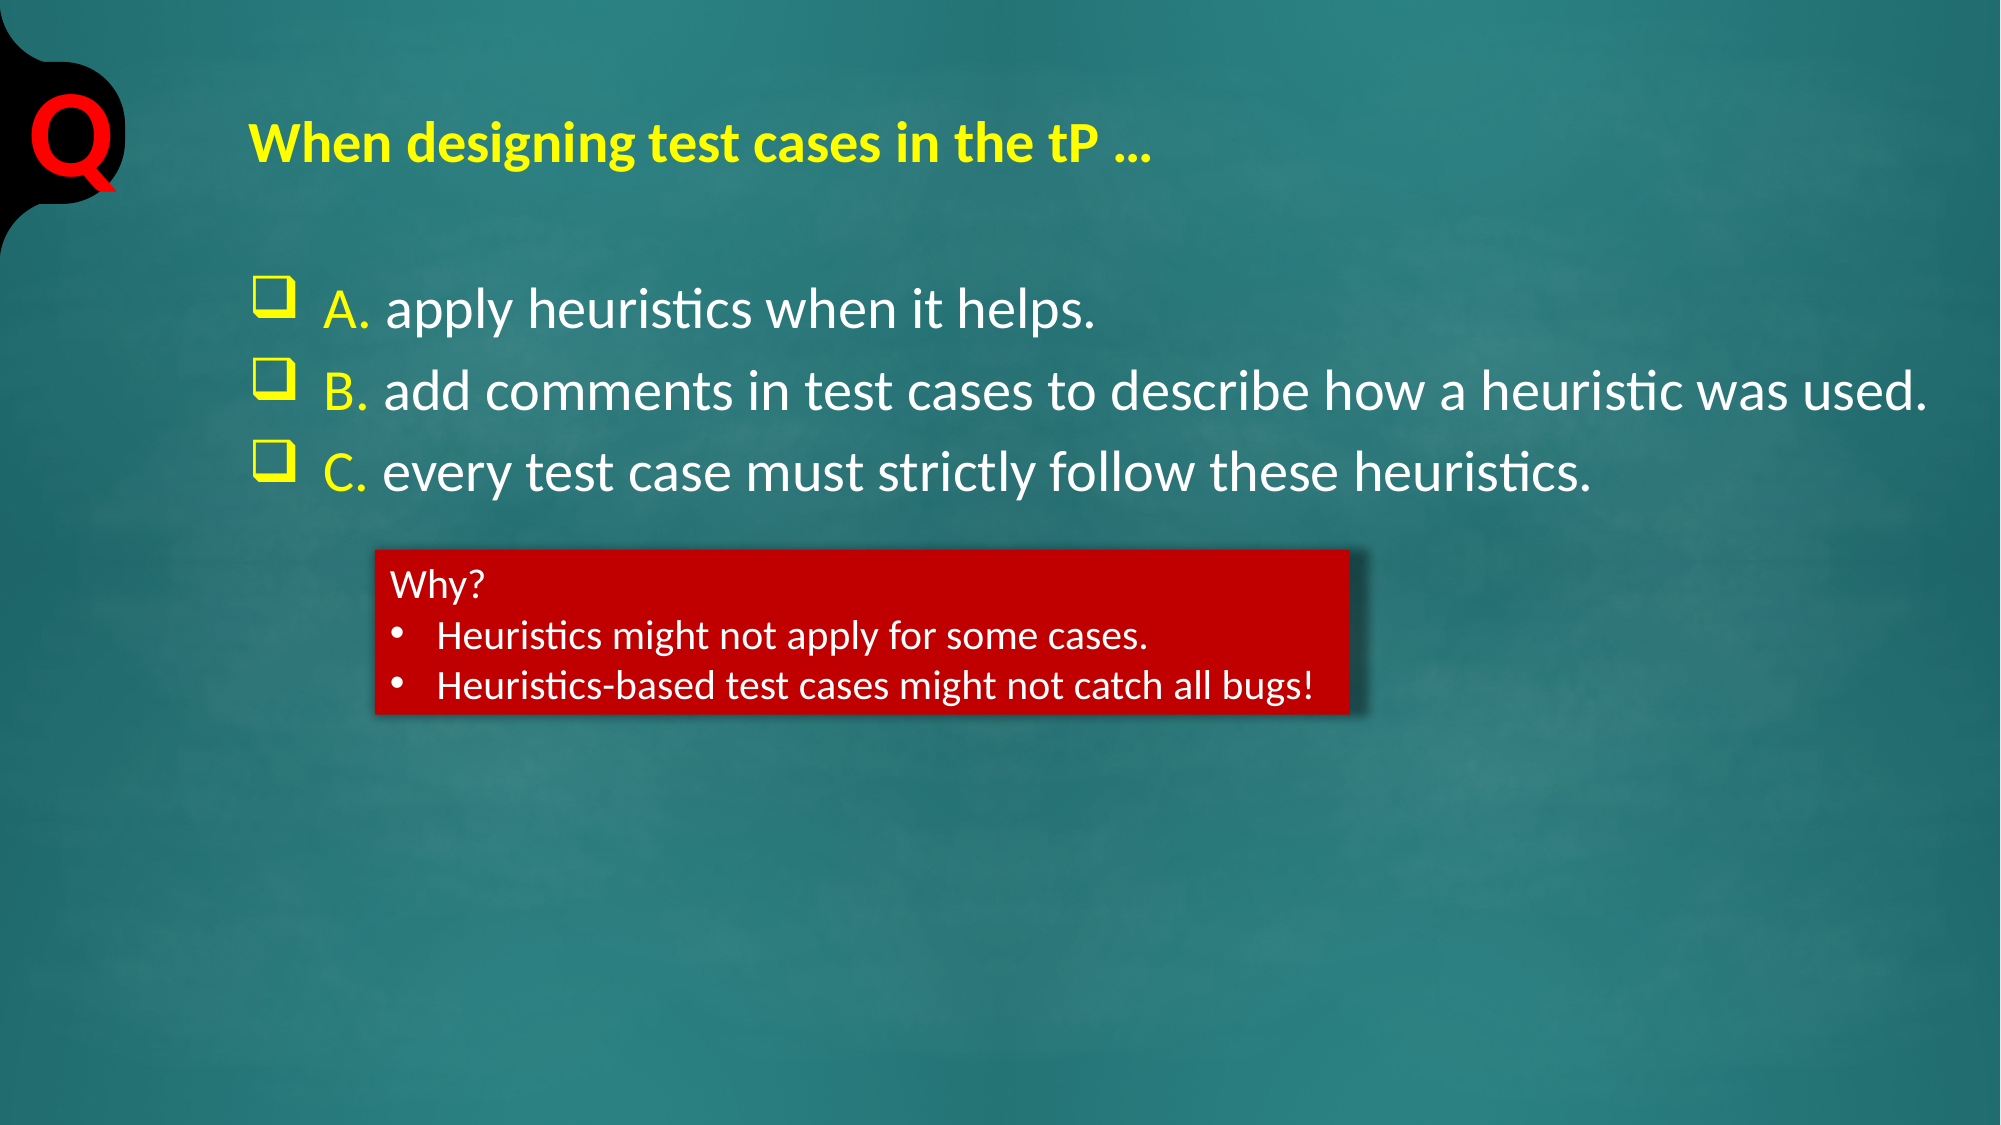

# When designing test cases in the tP …
A. apply heuristics when it helps.
B. add comments in test cases to describe how a heuristic was used.
C. every test case must strictly follow these heuristics.
Why?
Heuristics might not apply for some cases.
Heuristics-based test cases might not catch all bugs!